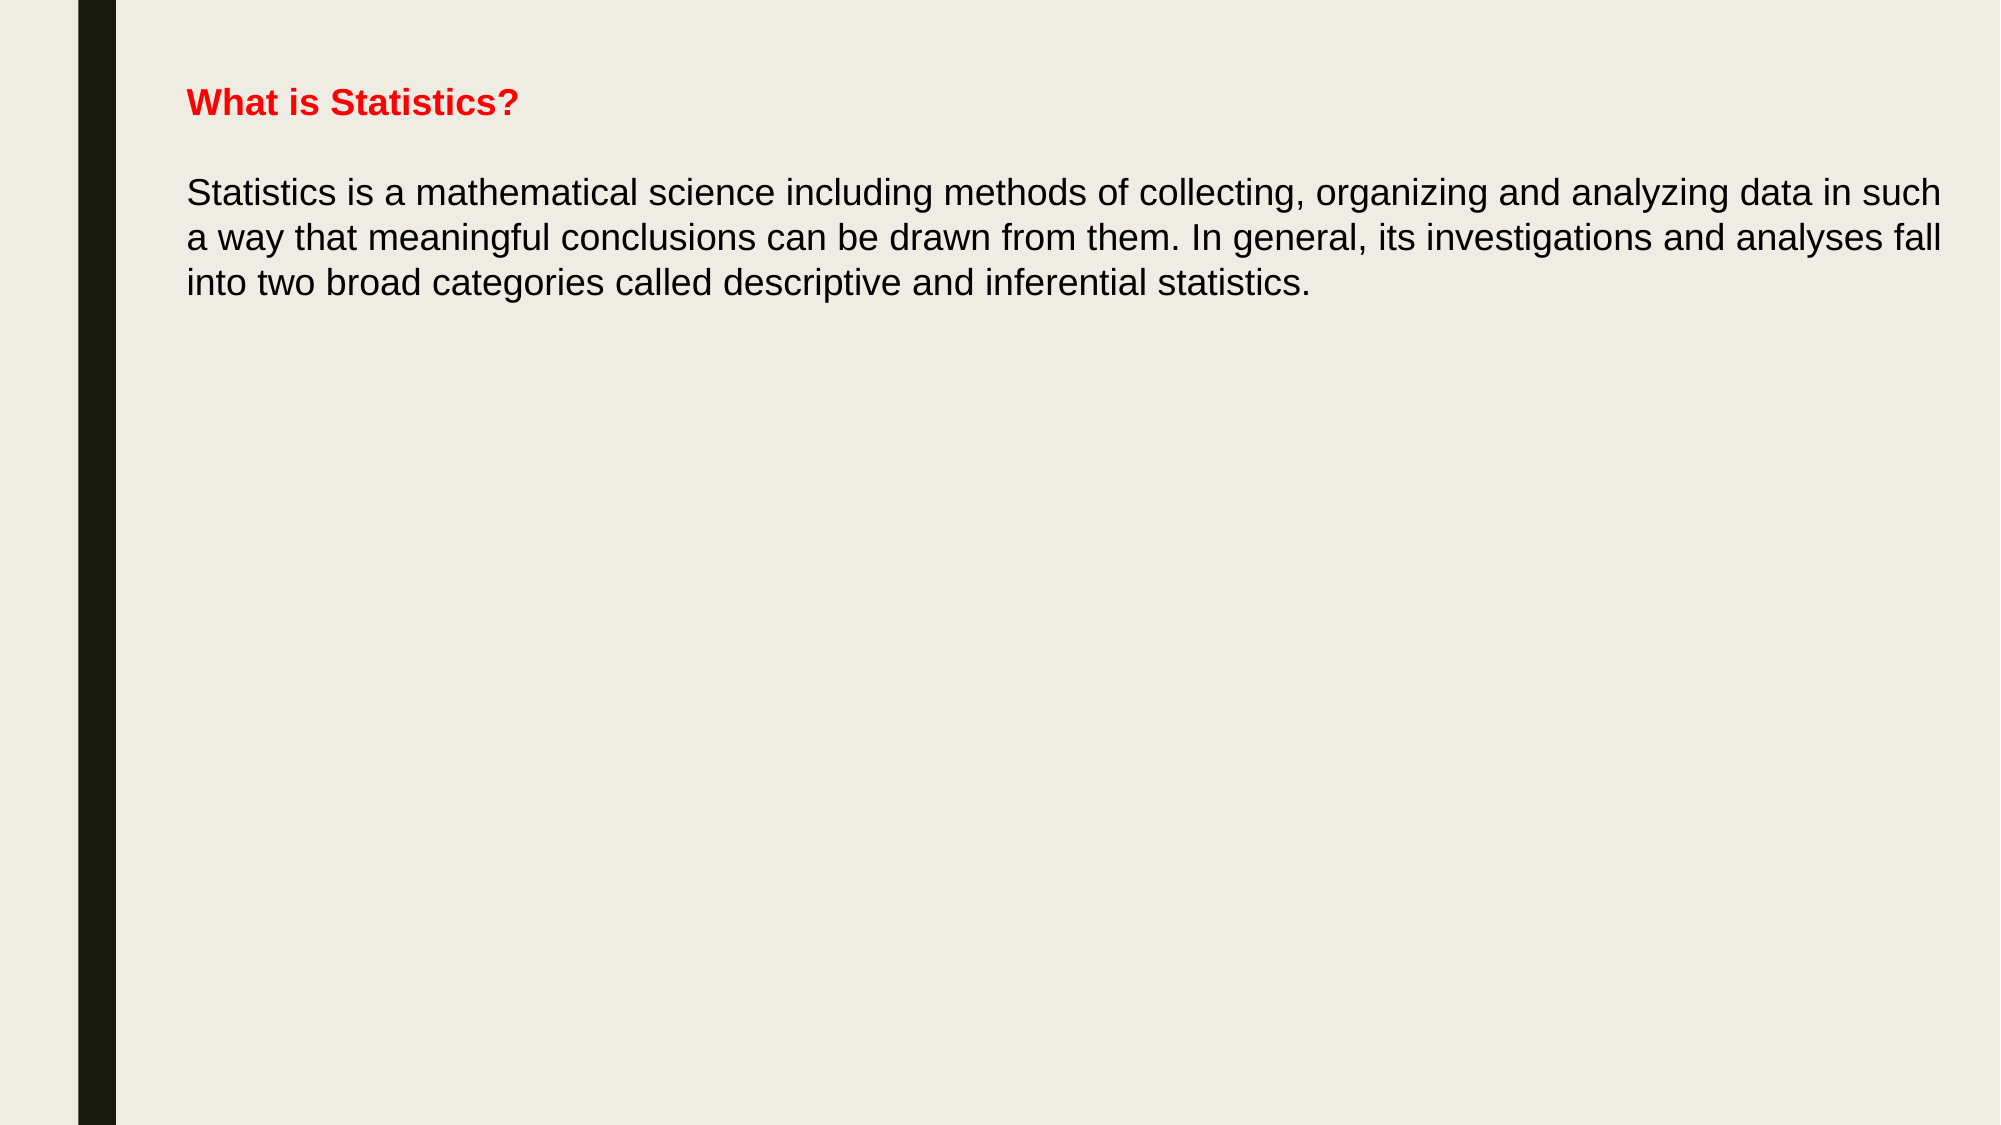

What is Statistics?

Statistics is a mathematical science including methods of collecting, organizing and analyzing data in such a way that meaningful conclusions can be drawn from them. In general, its investigations and analyses fall into two broad categories called descriptive and inferential statistics.